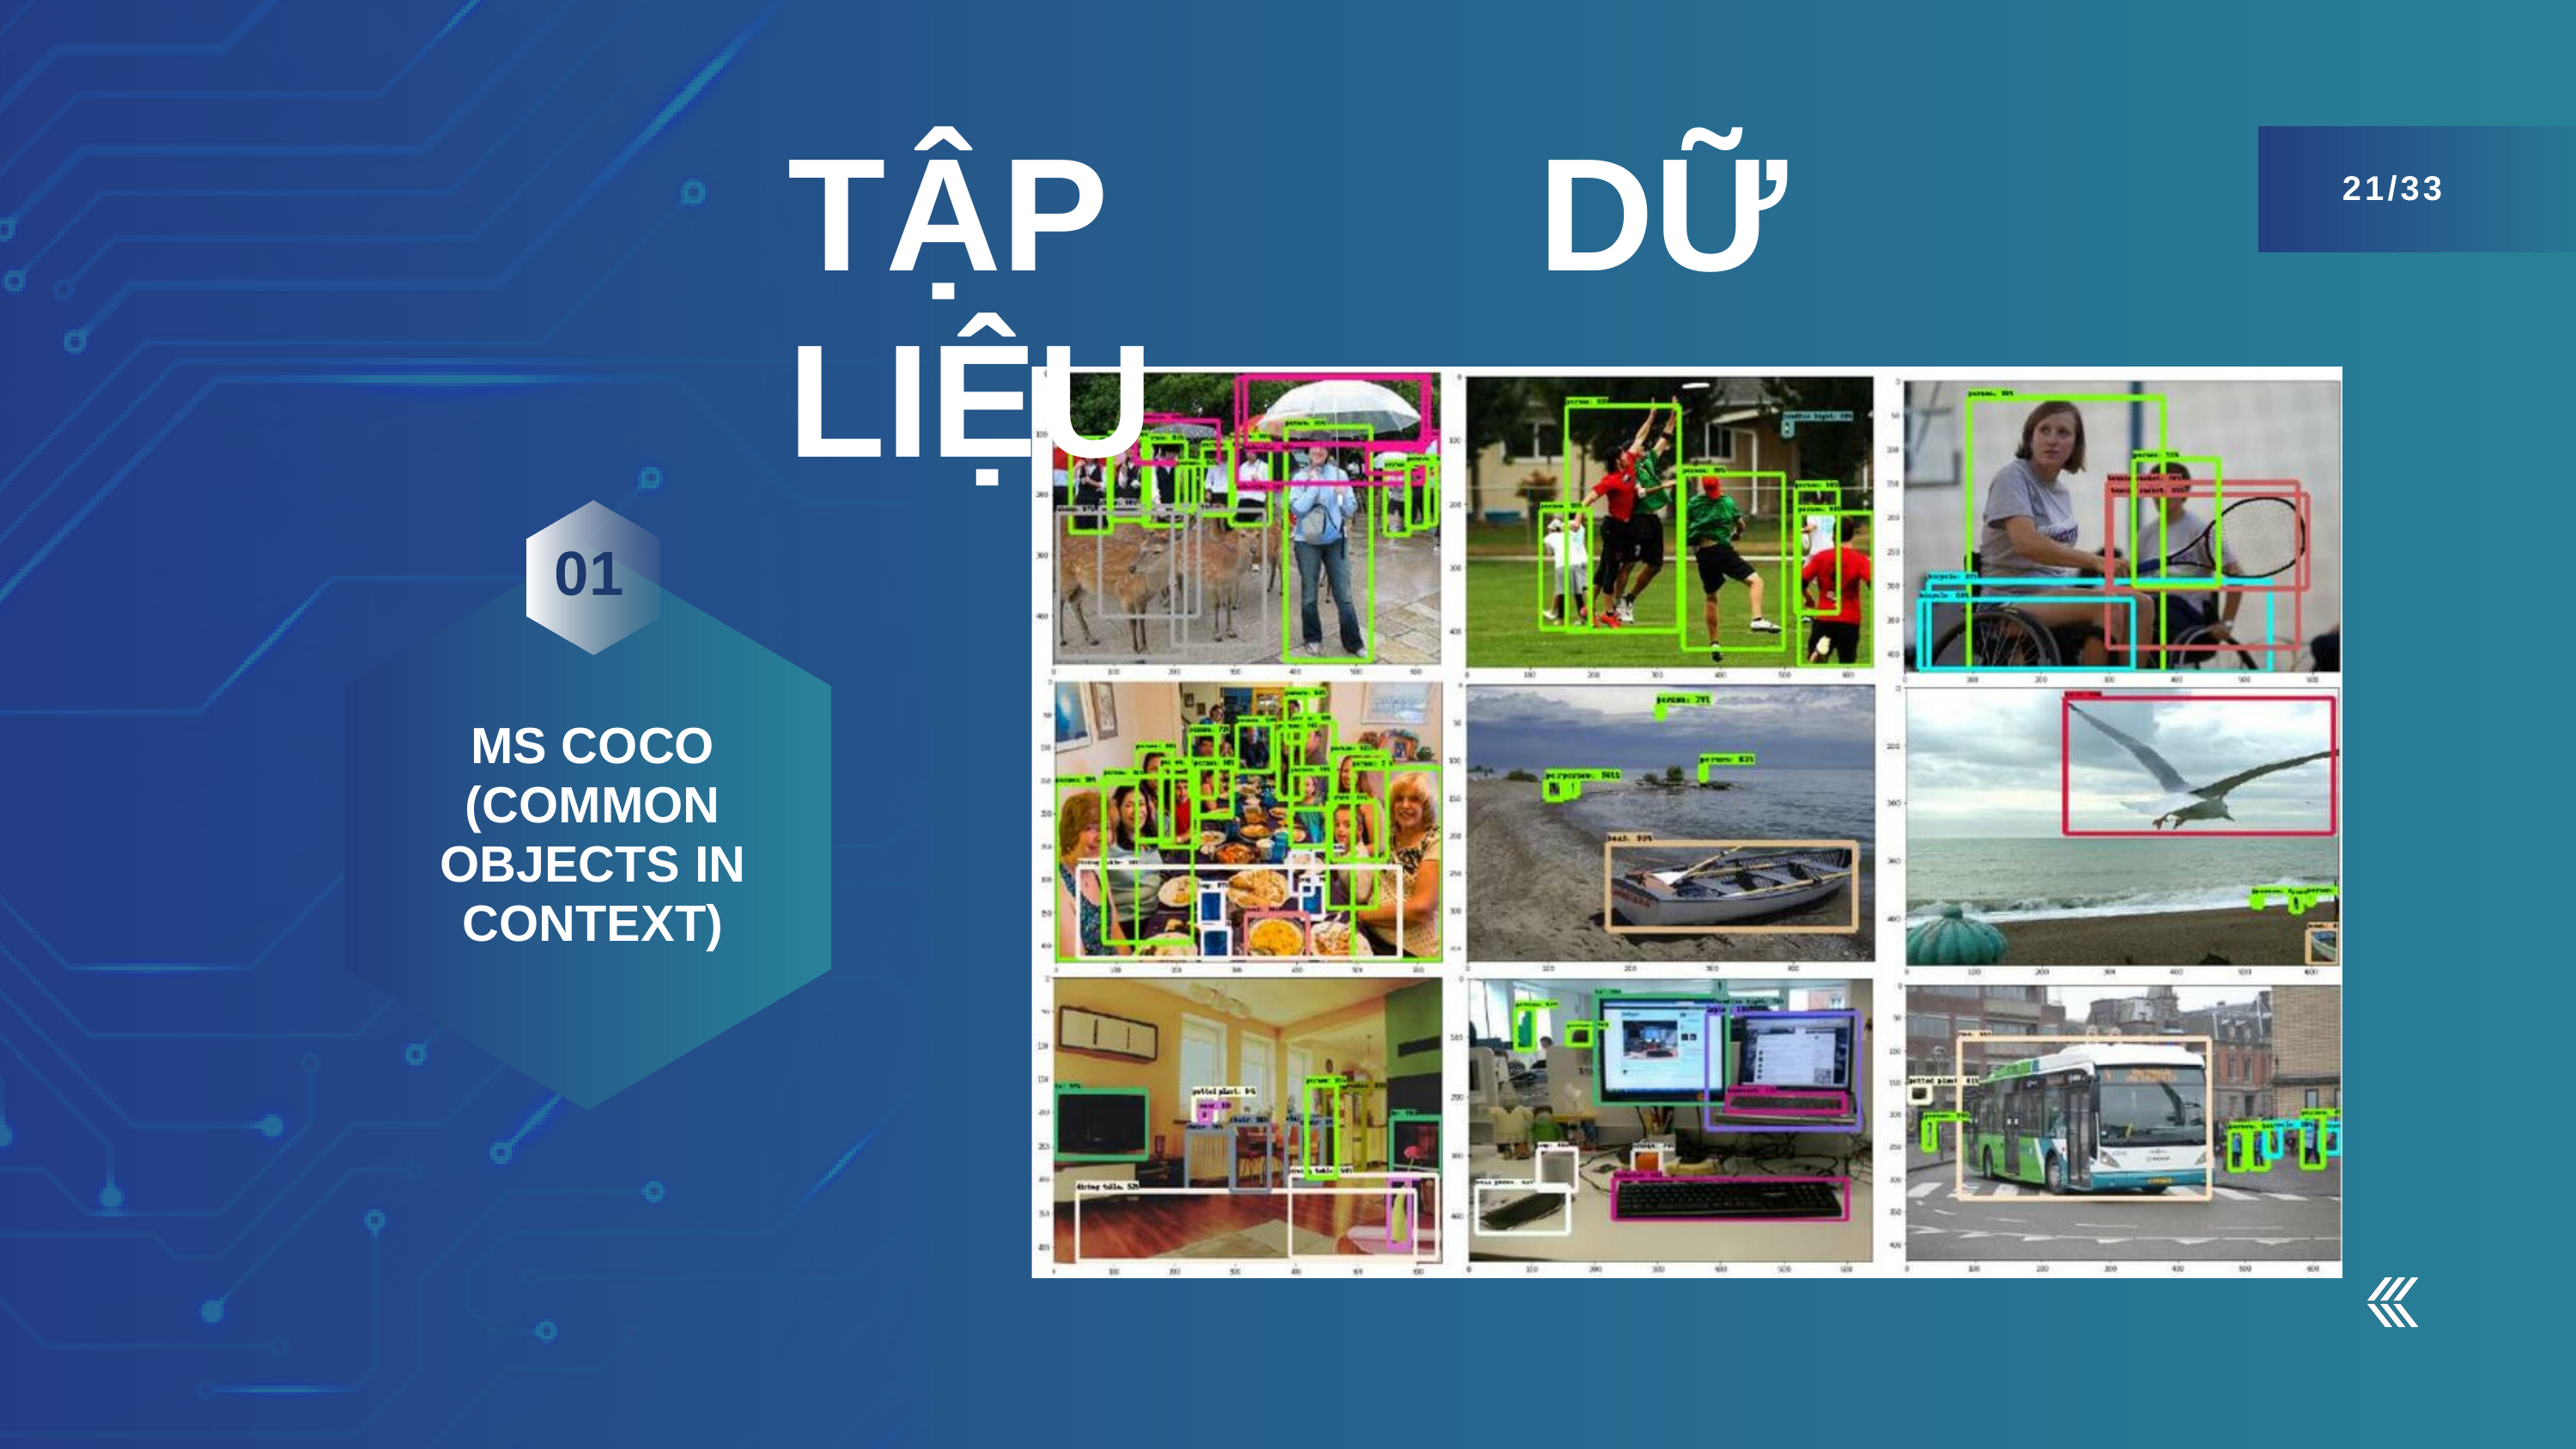

TẬP DỮ LIỆU

21/33

01

MS COCO (COMMON OBJECTS IN CONTEXT)